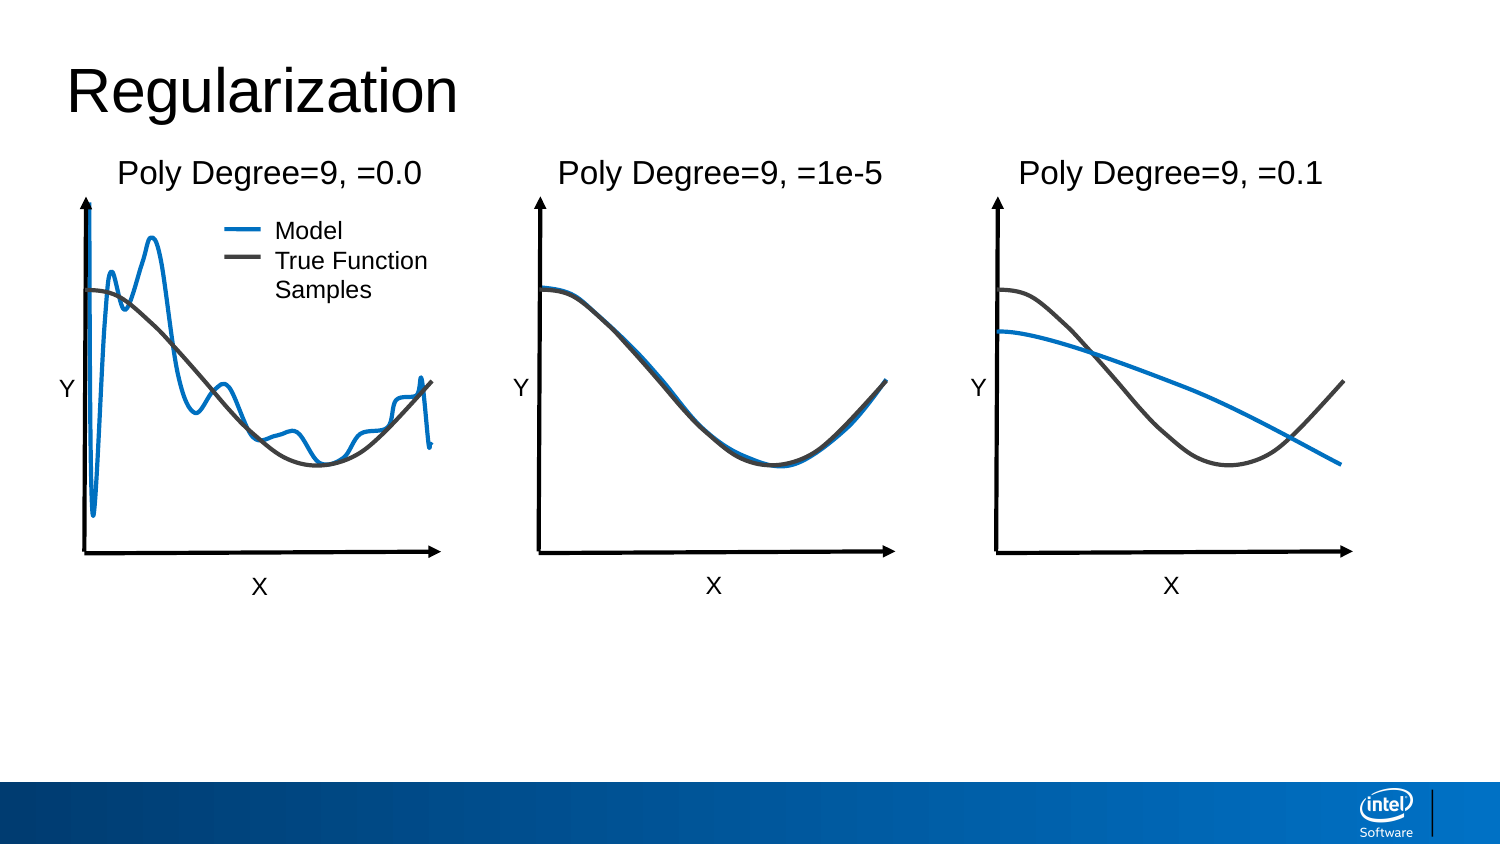

Regularization
Poly Degree=9, =1e-5
Poly Degree=9, =0.1
Poly Degree=9, =0.0
Model
True Function
Samples

Y
Y
Y

X
X
X